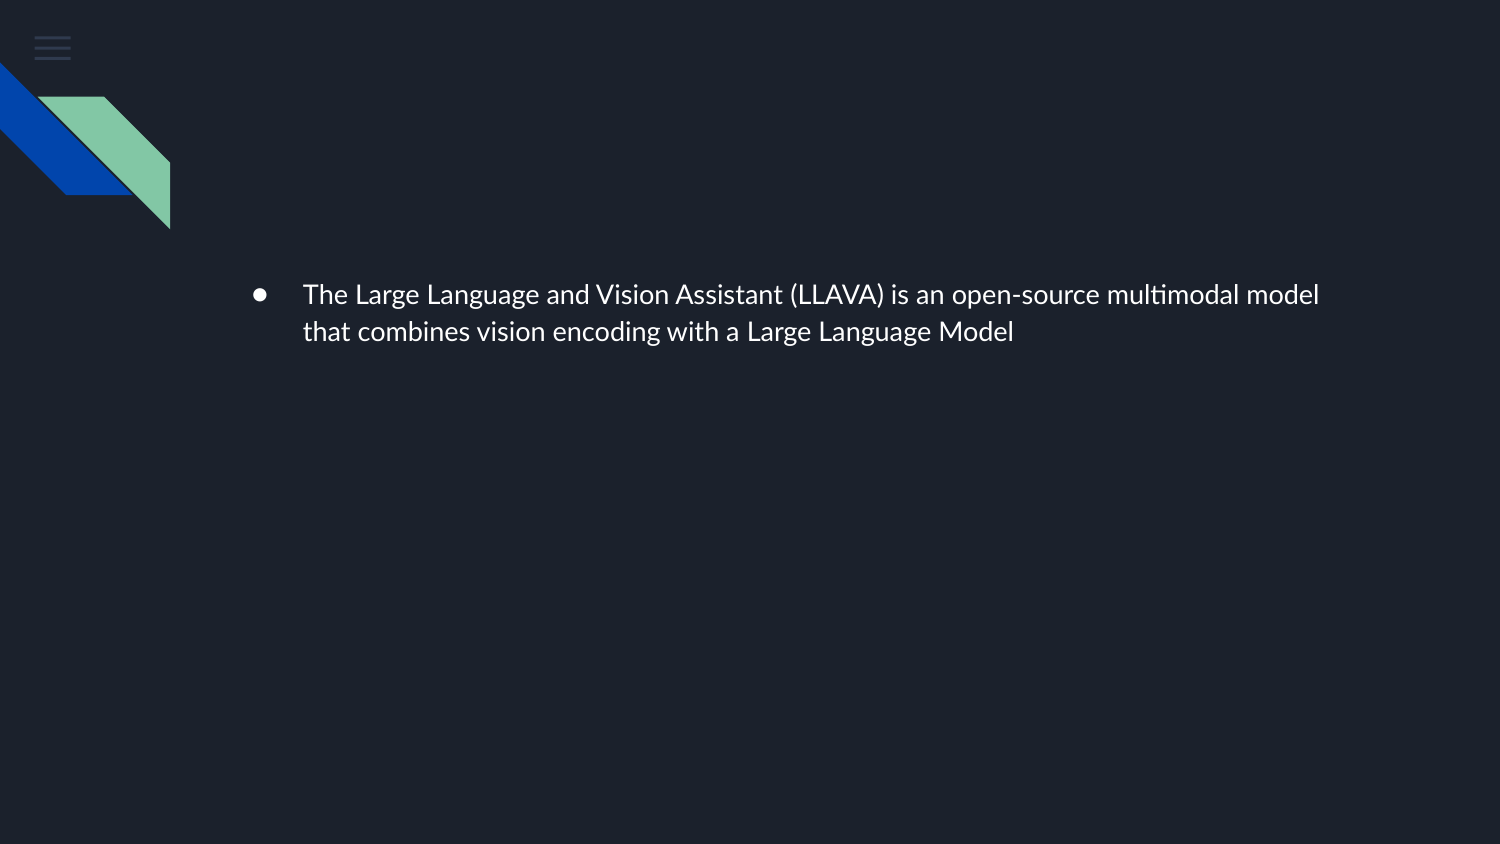

#
The Large Language and Vision Assistant (LLAVA) is an open-source multimodal model that combines vision encoding with a Large Language Model